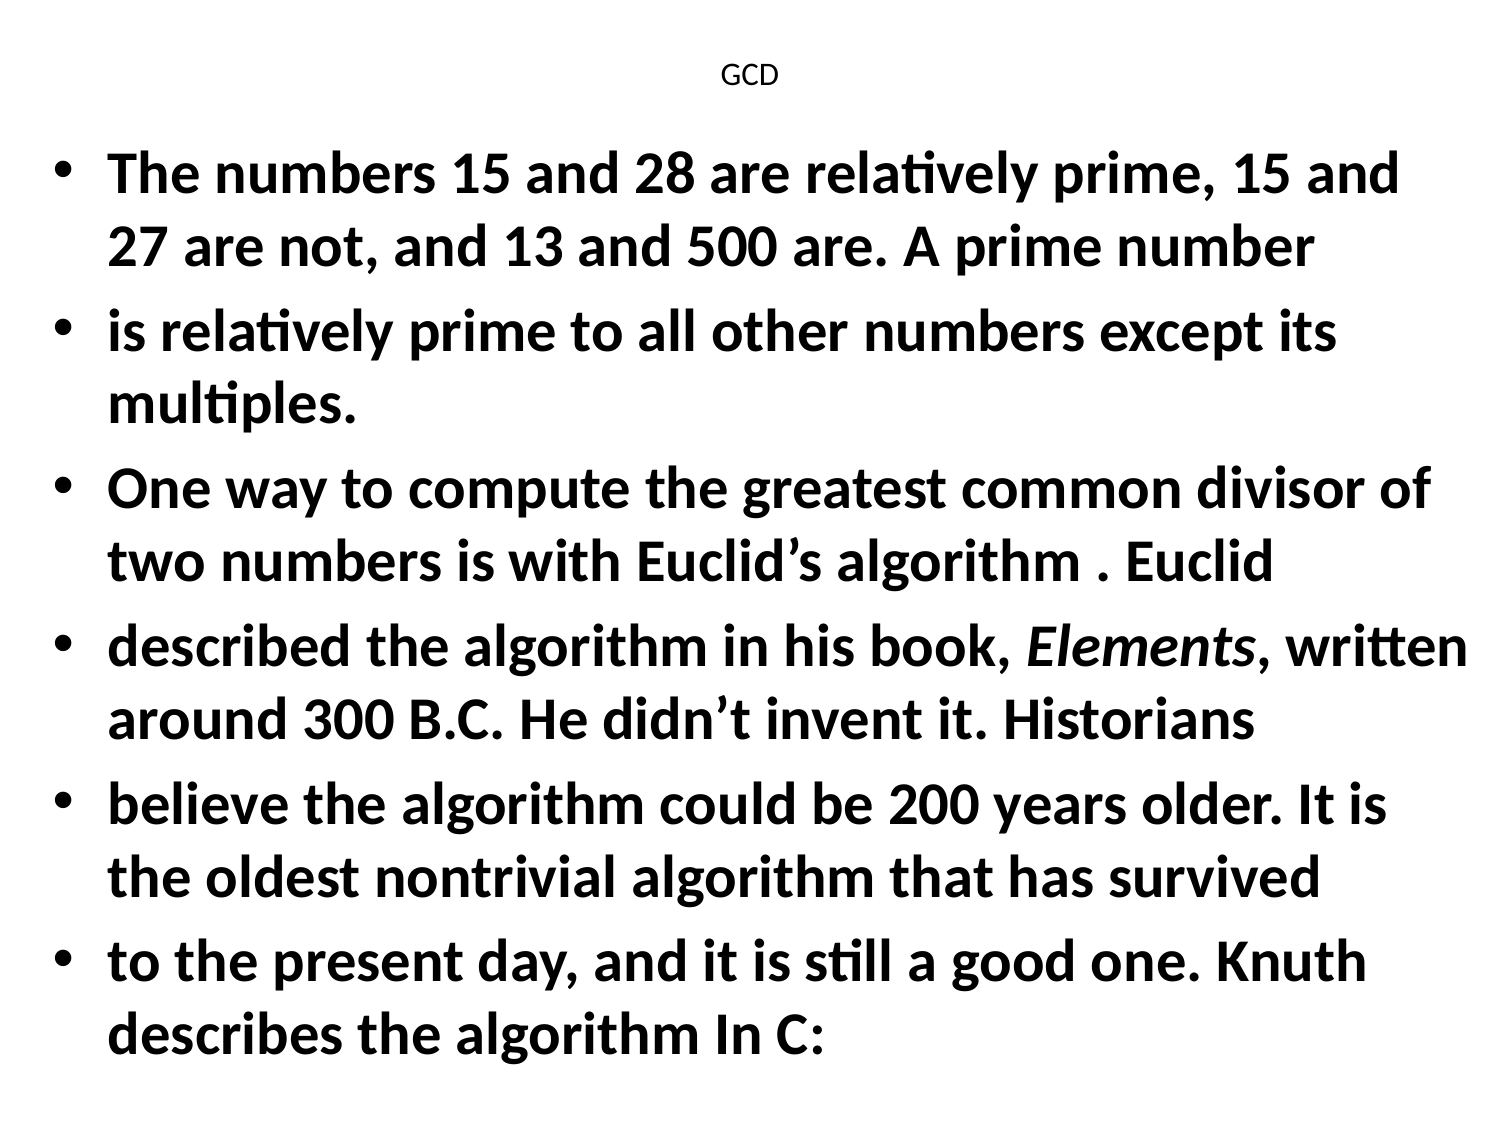

# GCD
The numbers 15 and 28 are relatively prime, 15 and 27 are not, and 13 and 500 are. A prime number
is relatively prime to all other numbers except its multiples.
One way to compute the greatest common divisor of two numbers is with Euclid’s algorithm . Euclid
described the algorithm in his book, Elements, written around 300 B.C. He didn’t invent it. Historians
believe the algorithm could be 200 years older. It is the oldest nontrivial algorithm that has survived
to the present day, and it is still a good one. Knuth describes the algorithm In C: